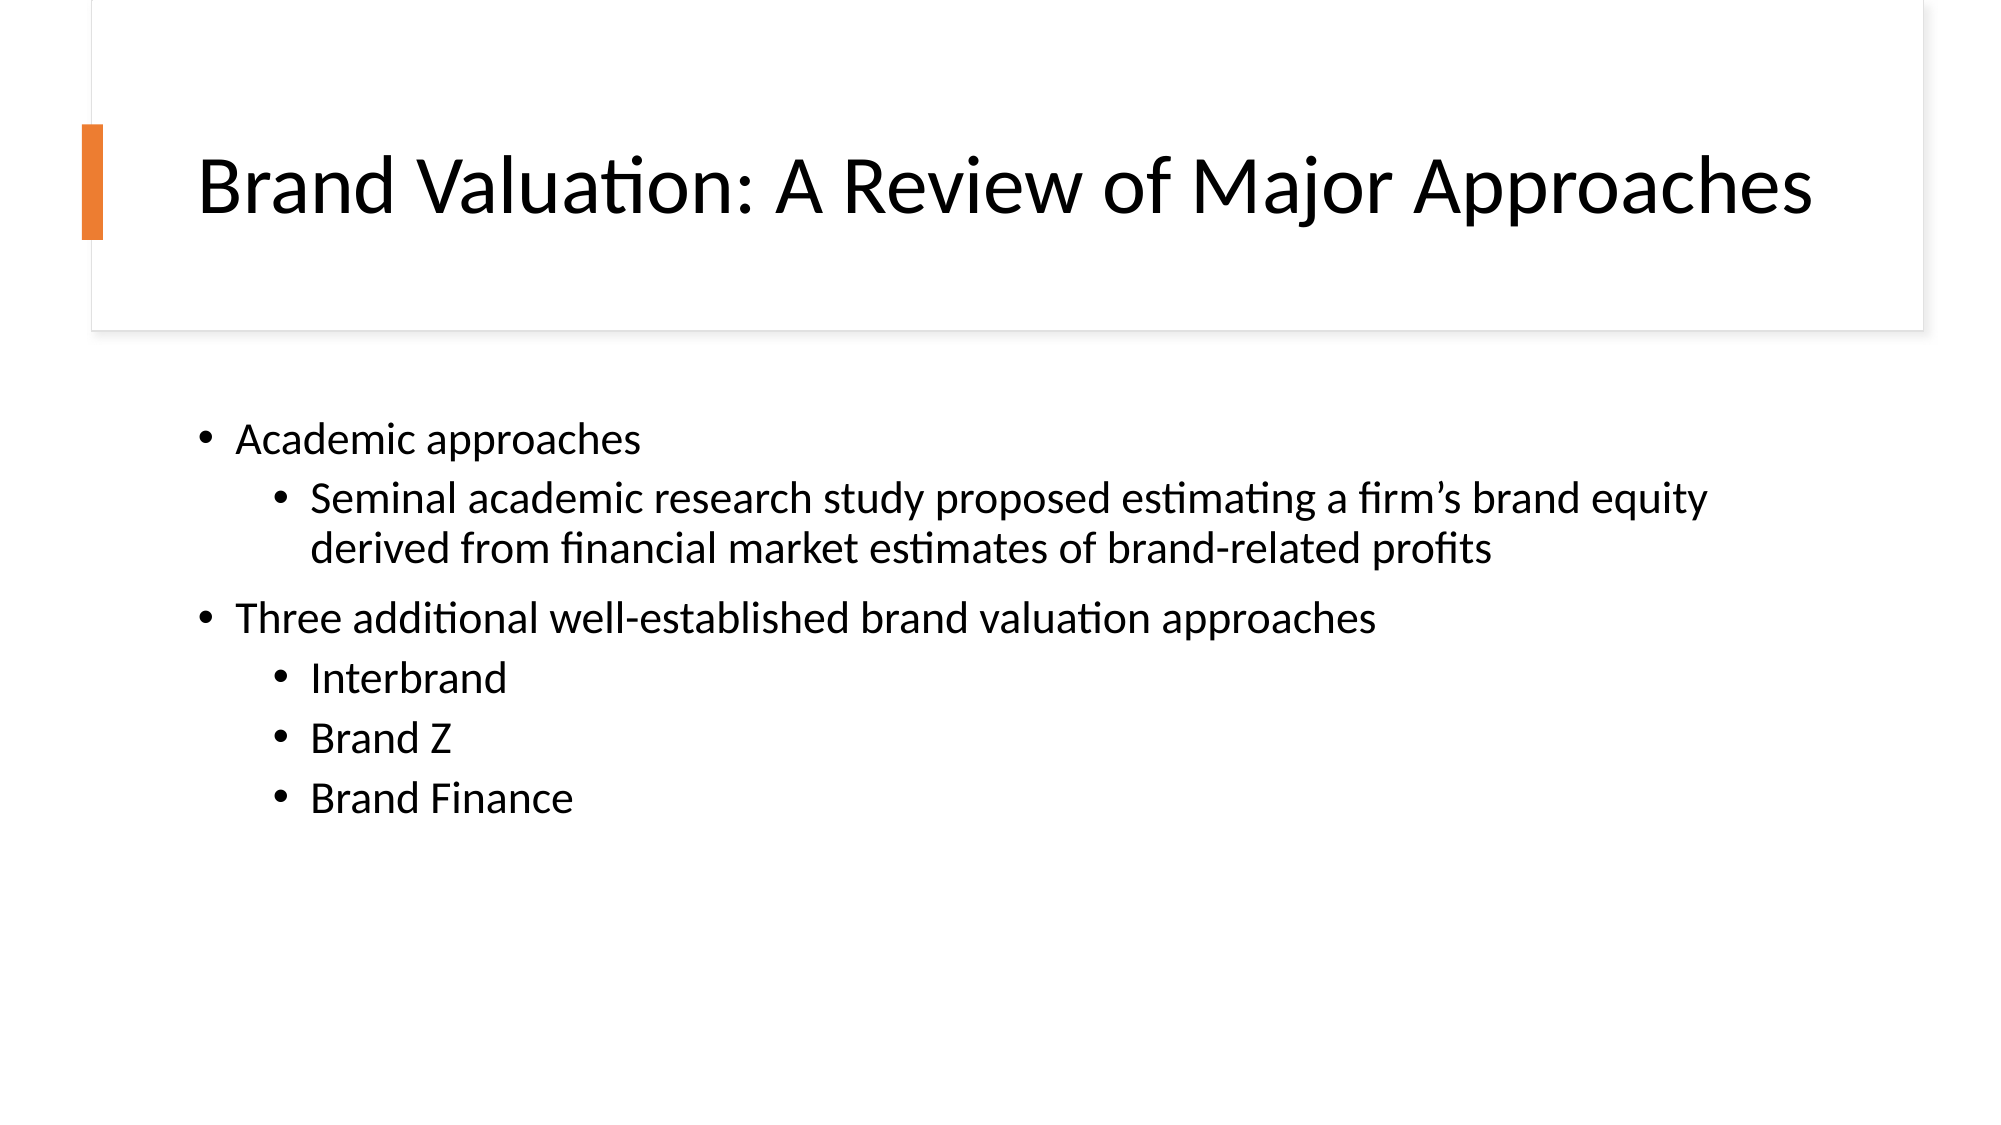

# Brand Valuation: A Review of Major Approaches

Academic approaches
Seminal academic research study proposed estimating a firm’s brand equity derived from financial market estimates of brand-related profits
Three additional well-established brand valuation approaches
Interbrand
Brand Z
Brand Finance